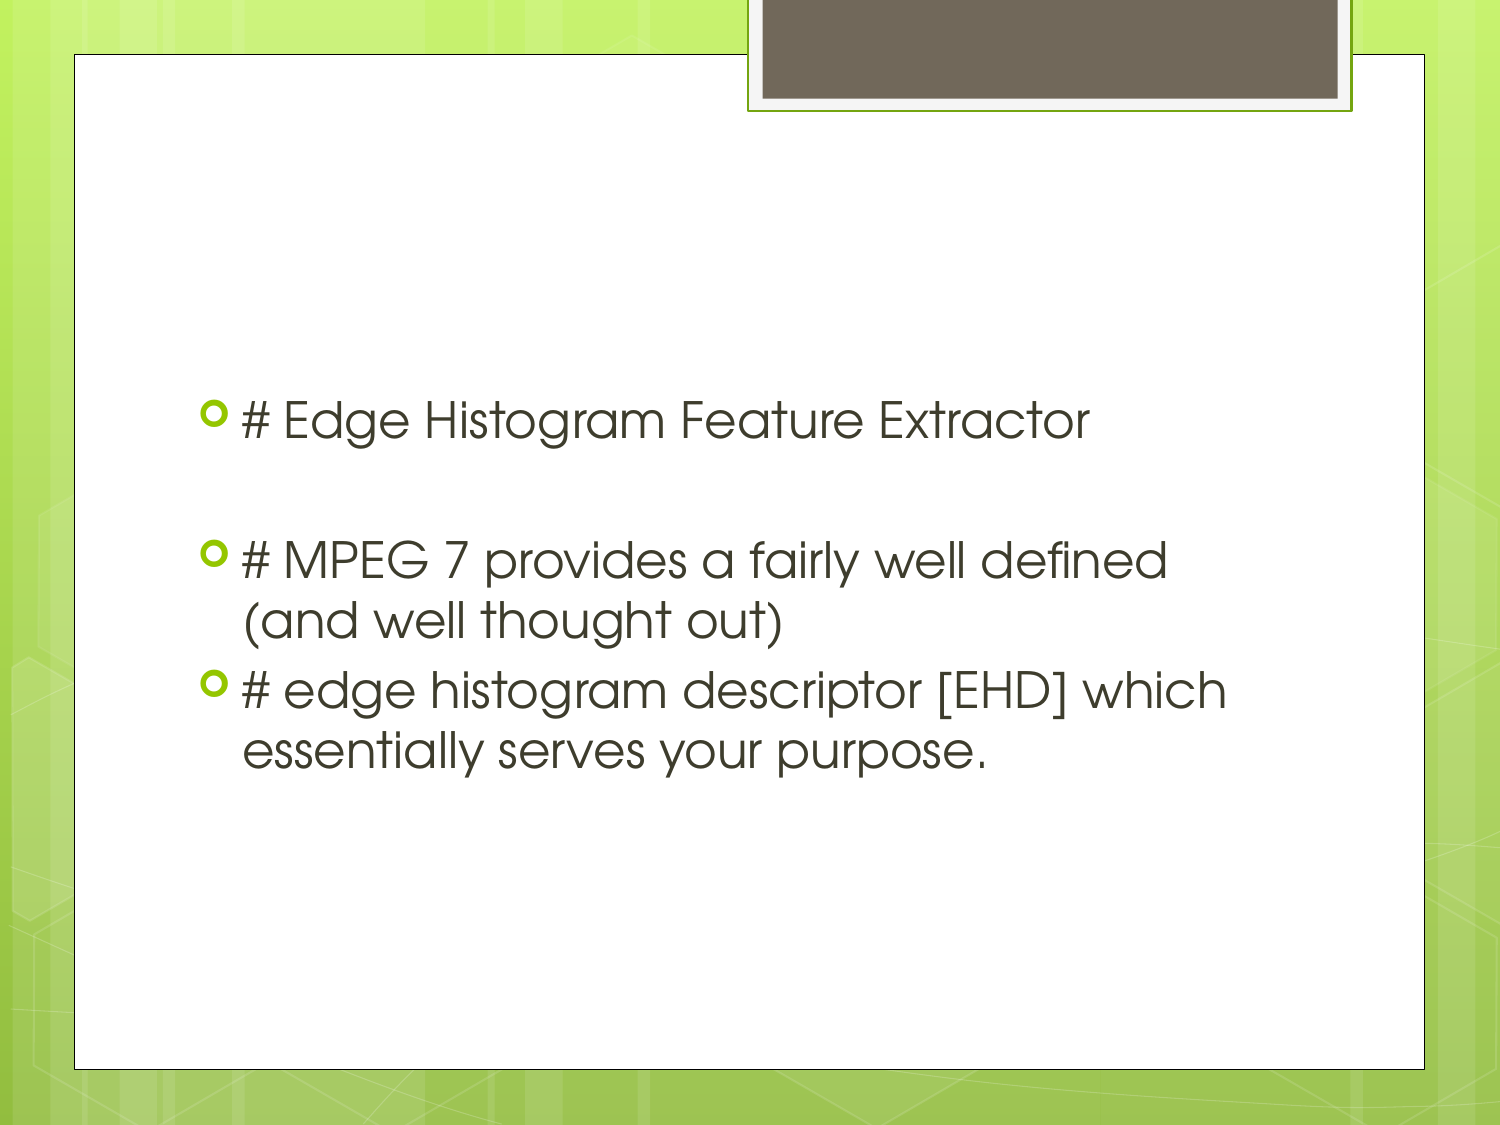

#
# Edge Histogram Feature Extractor

# MPEG 7 provides a fairly well defined (and well thought out)
# edge histogram descriptor [EHD] which essentially serves your purpose.